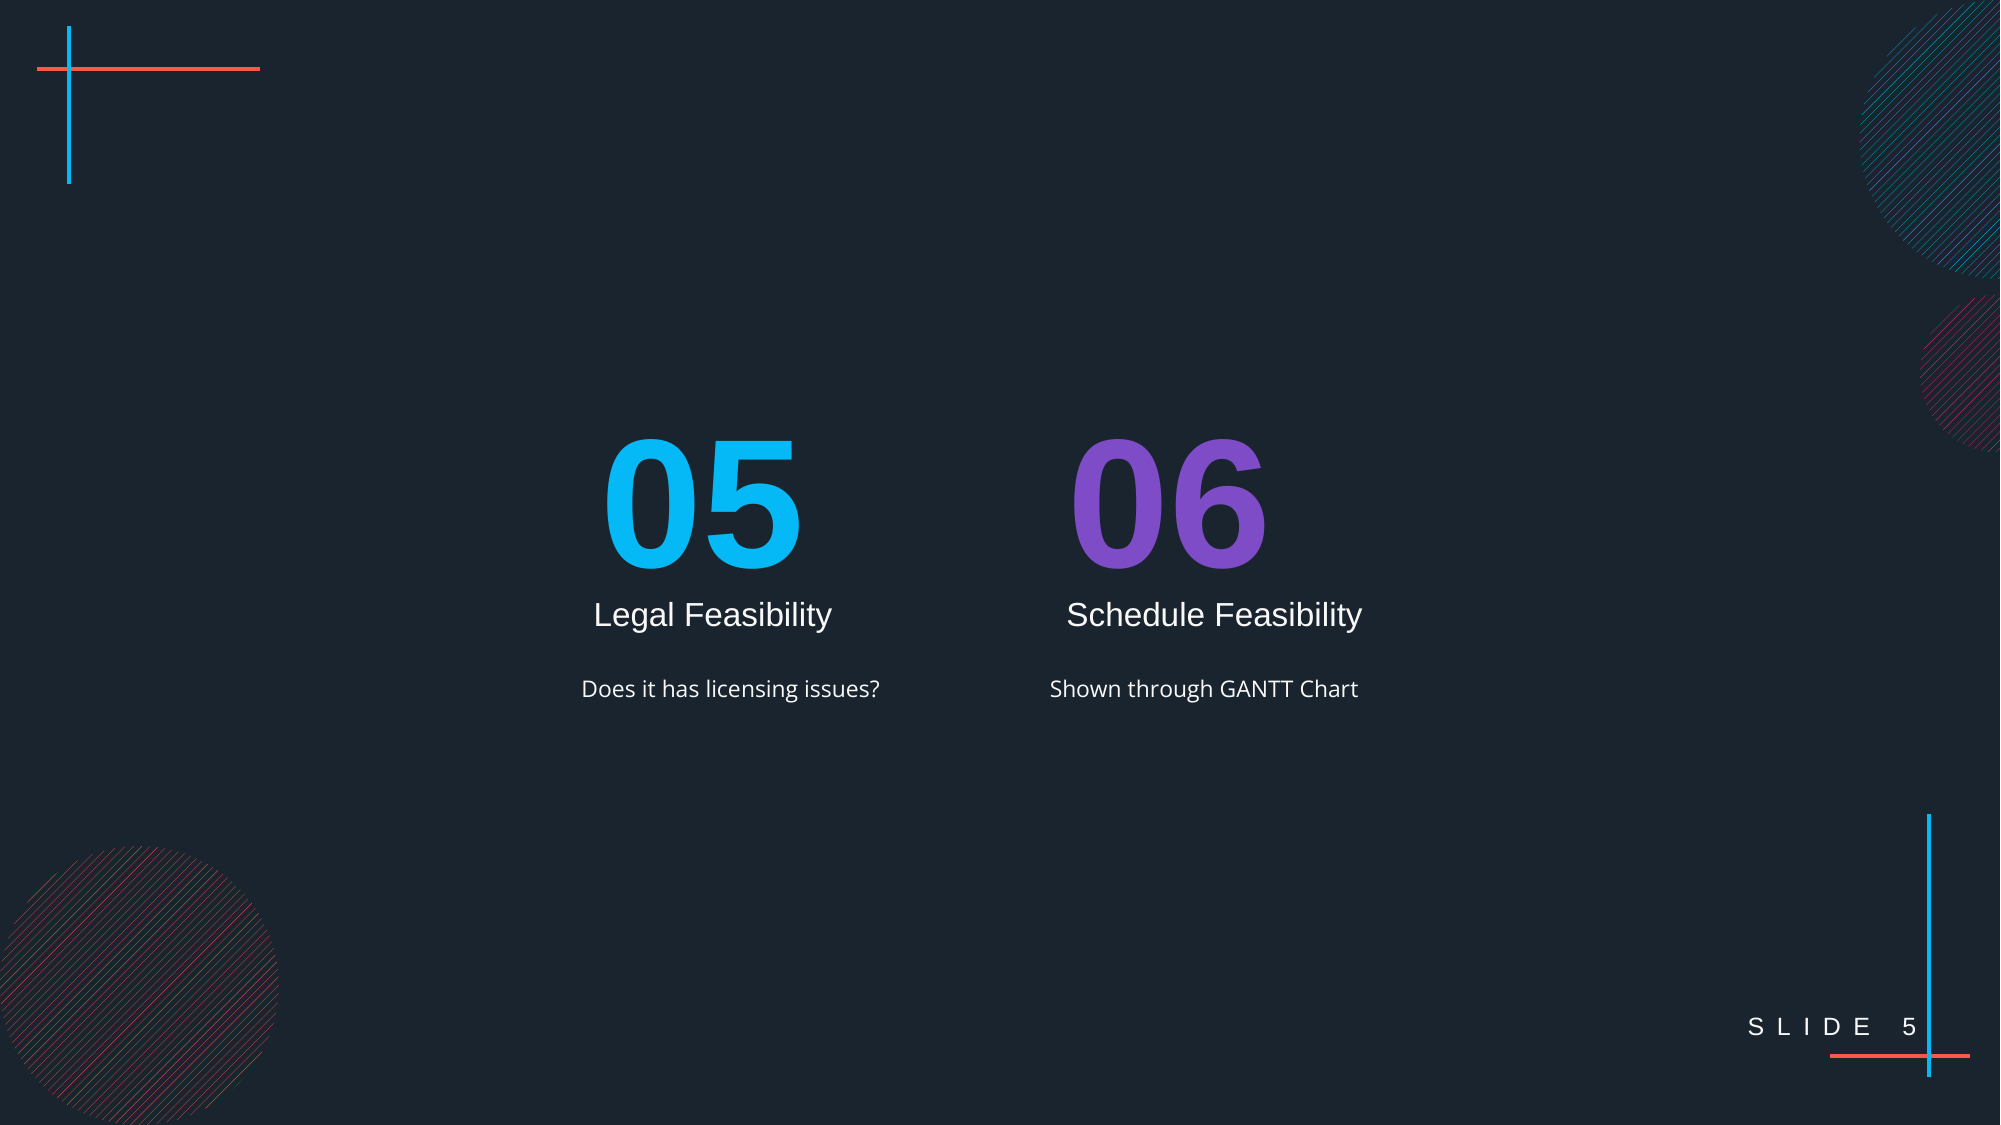

05
06
Legal Feasibility
Schedule Feasibility
Does it has licensing issues?
Shown through GANTT Chart